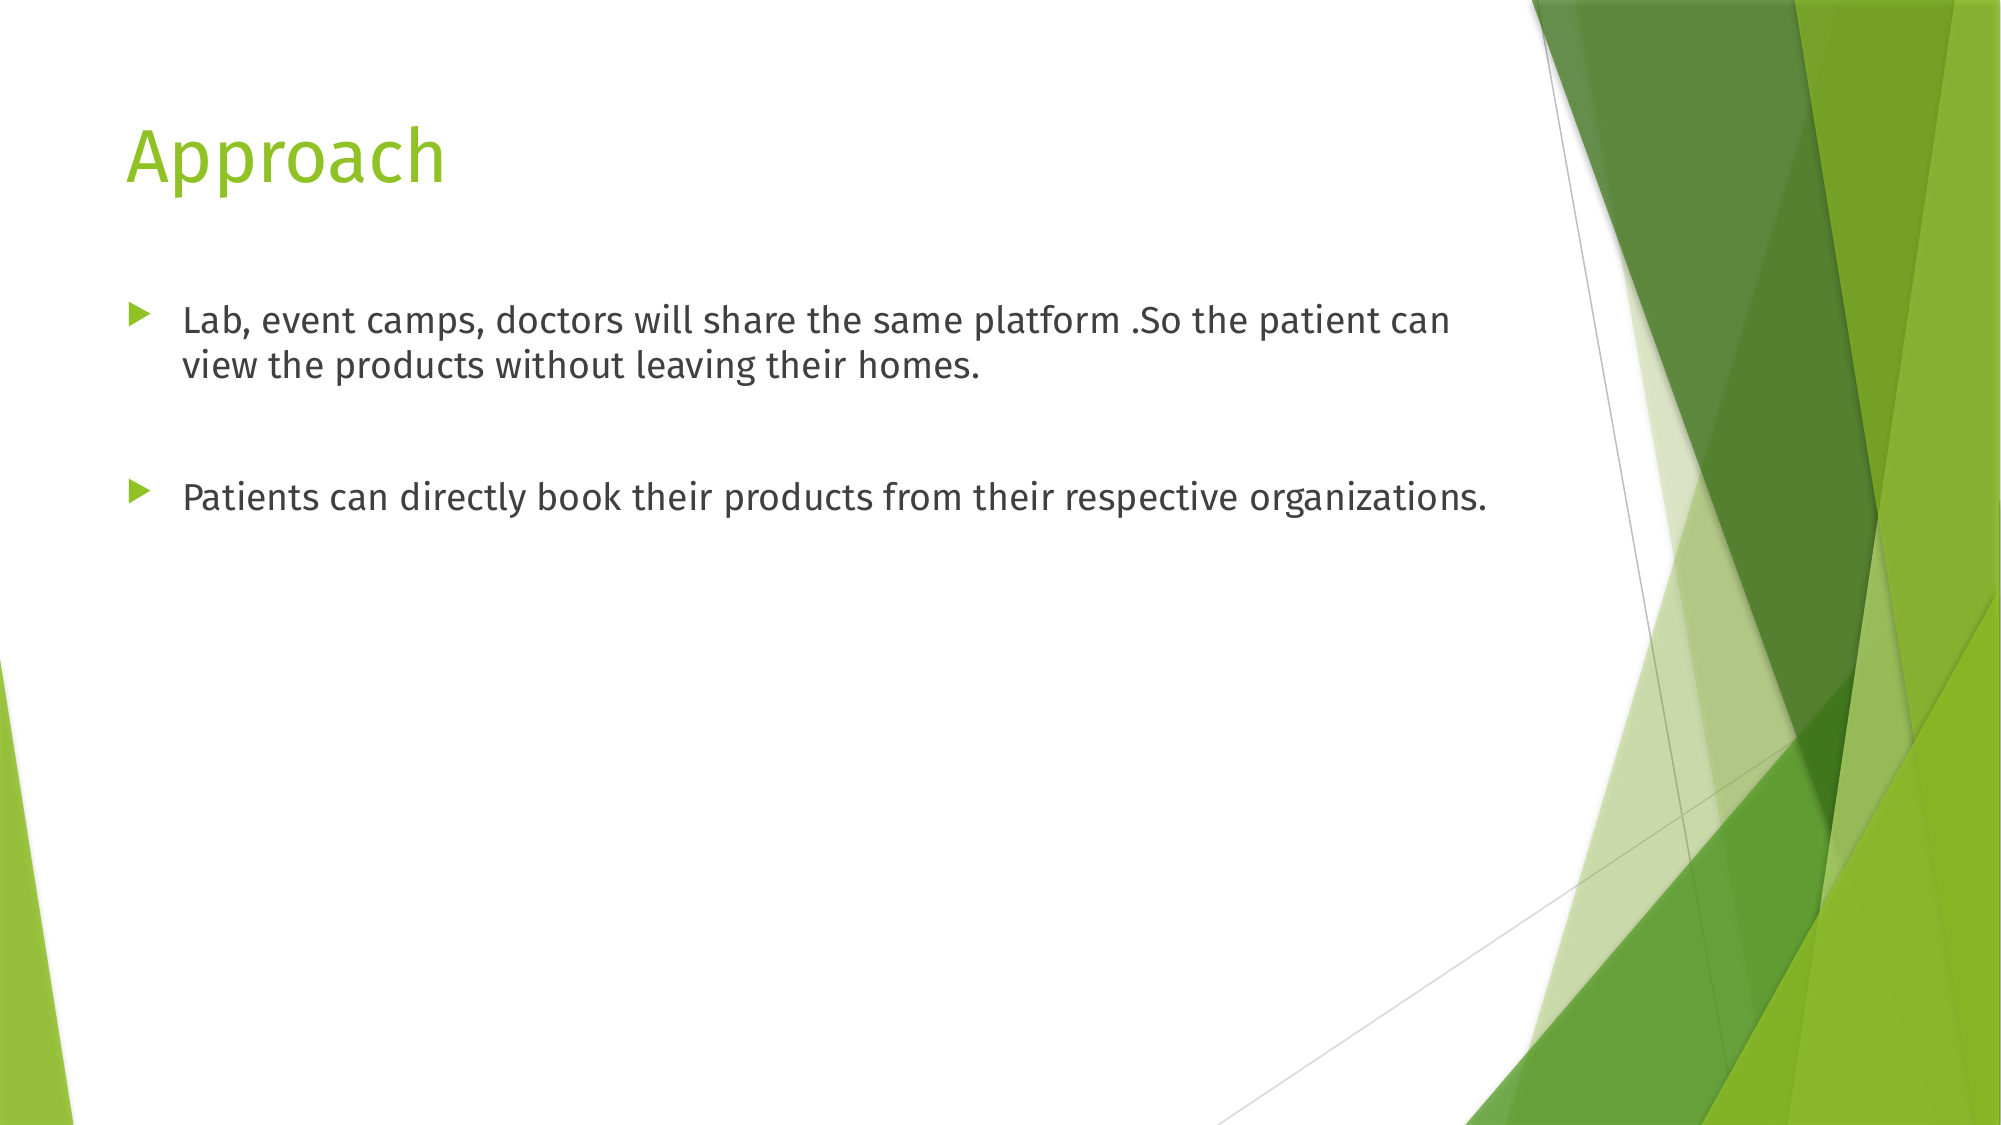

# Approach

Lab, event camps, doctors will share the same platform .So the patient can view the products without leaving their homes.

Patients can directly book their products from their respective organizations.